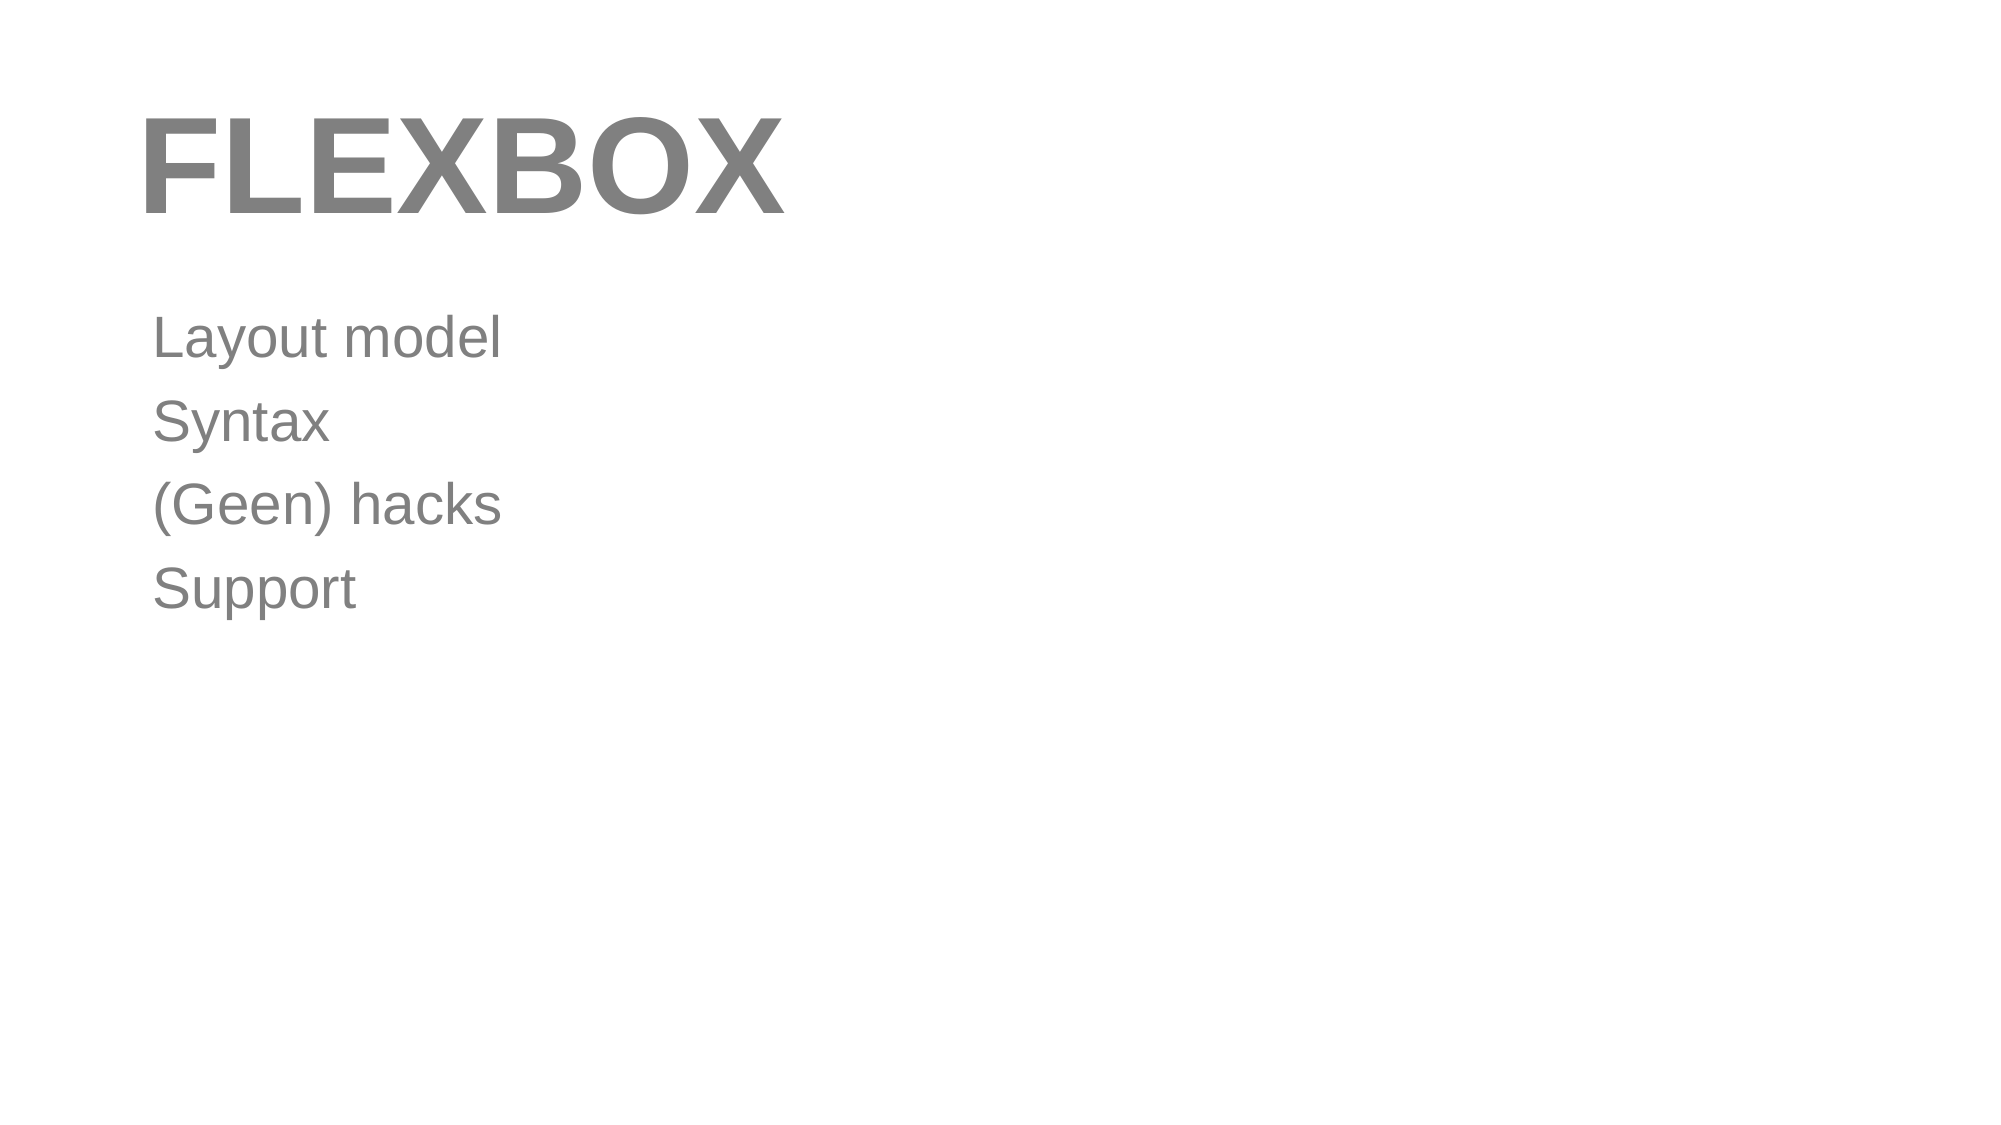

# FLEXBOX
Layout model
Syntax
(Geen) hacks
Support